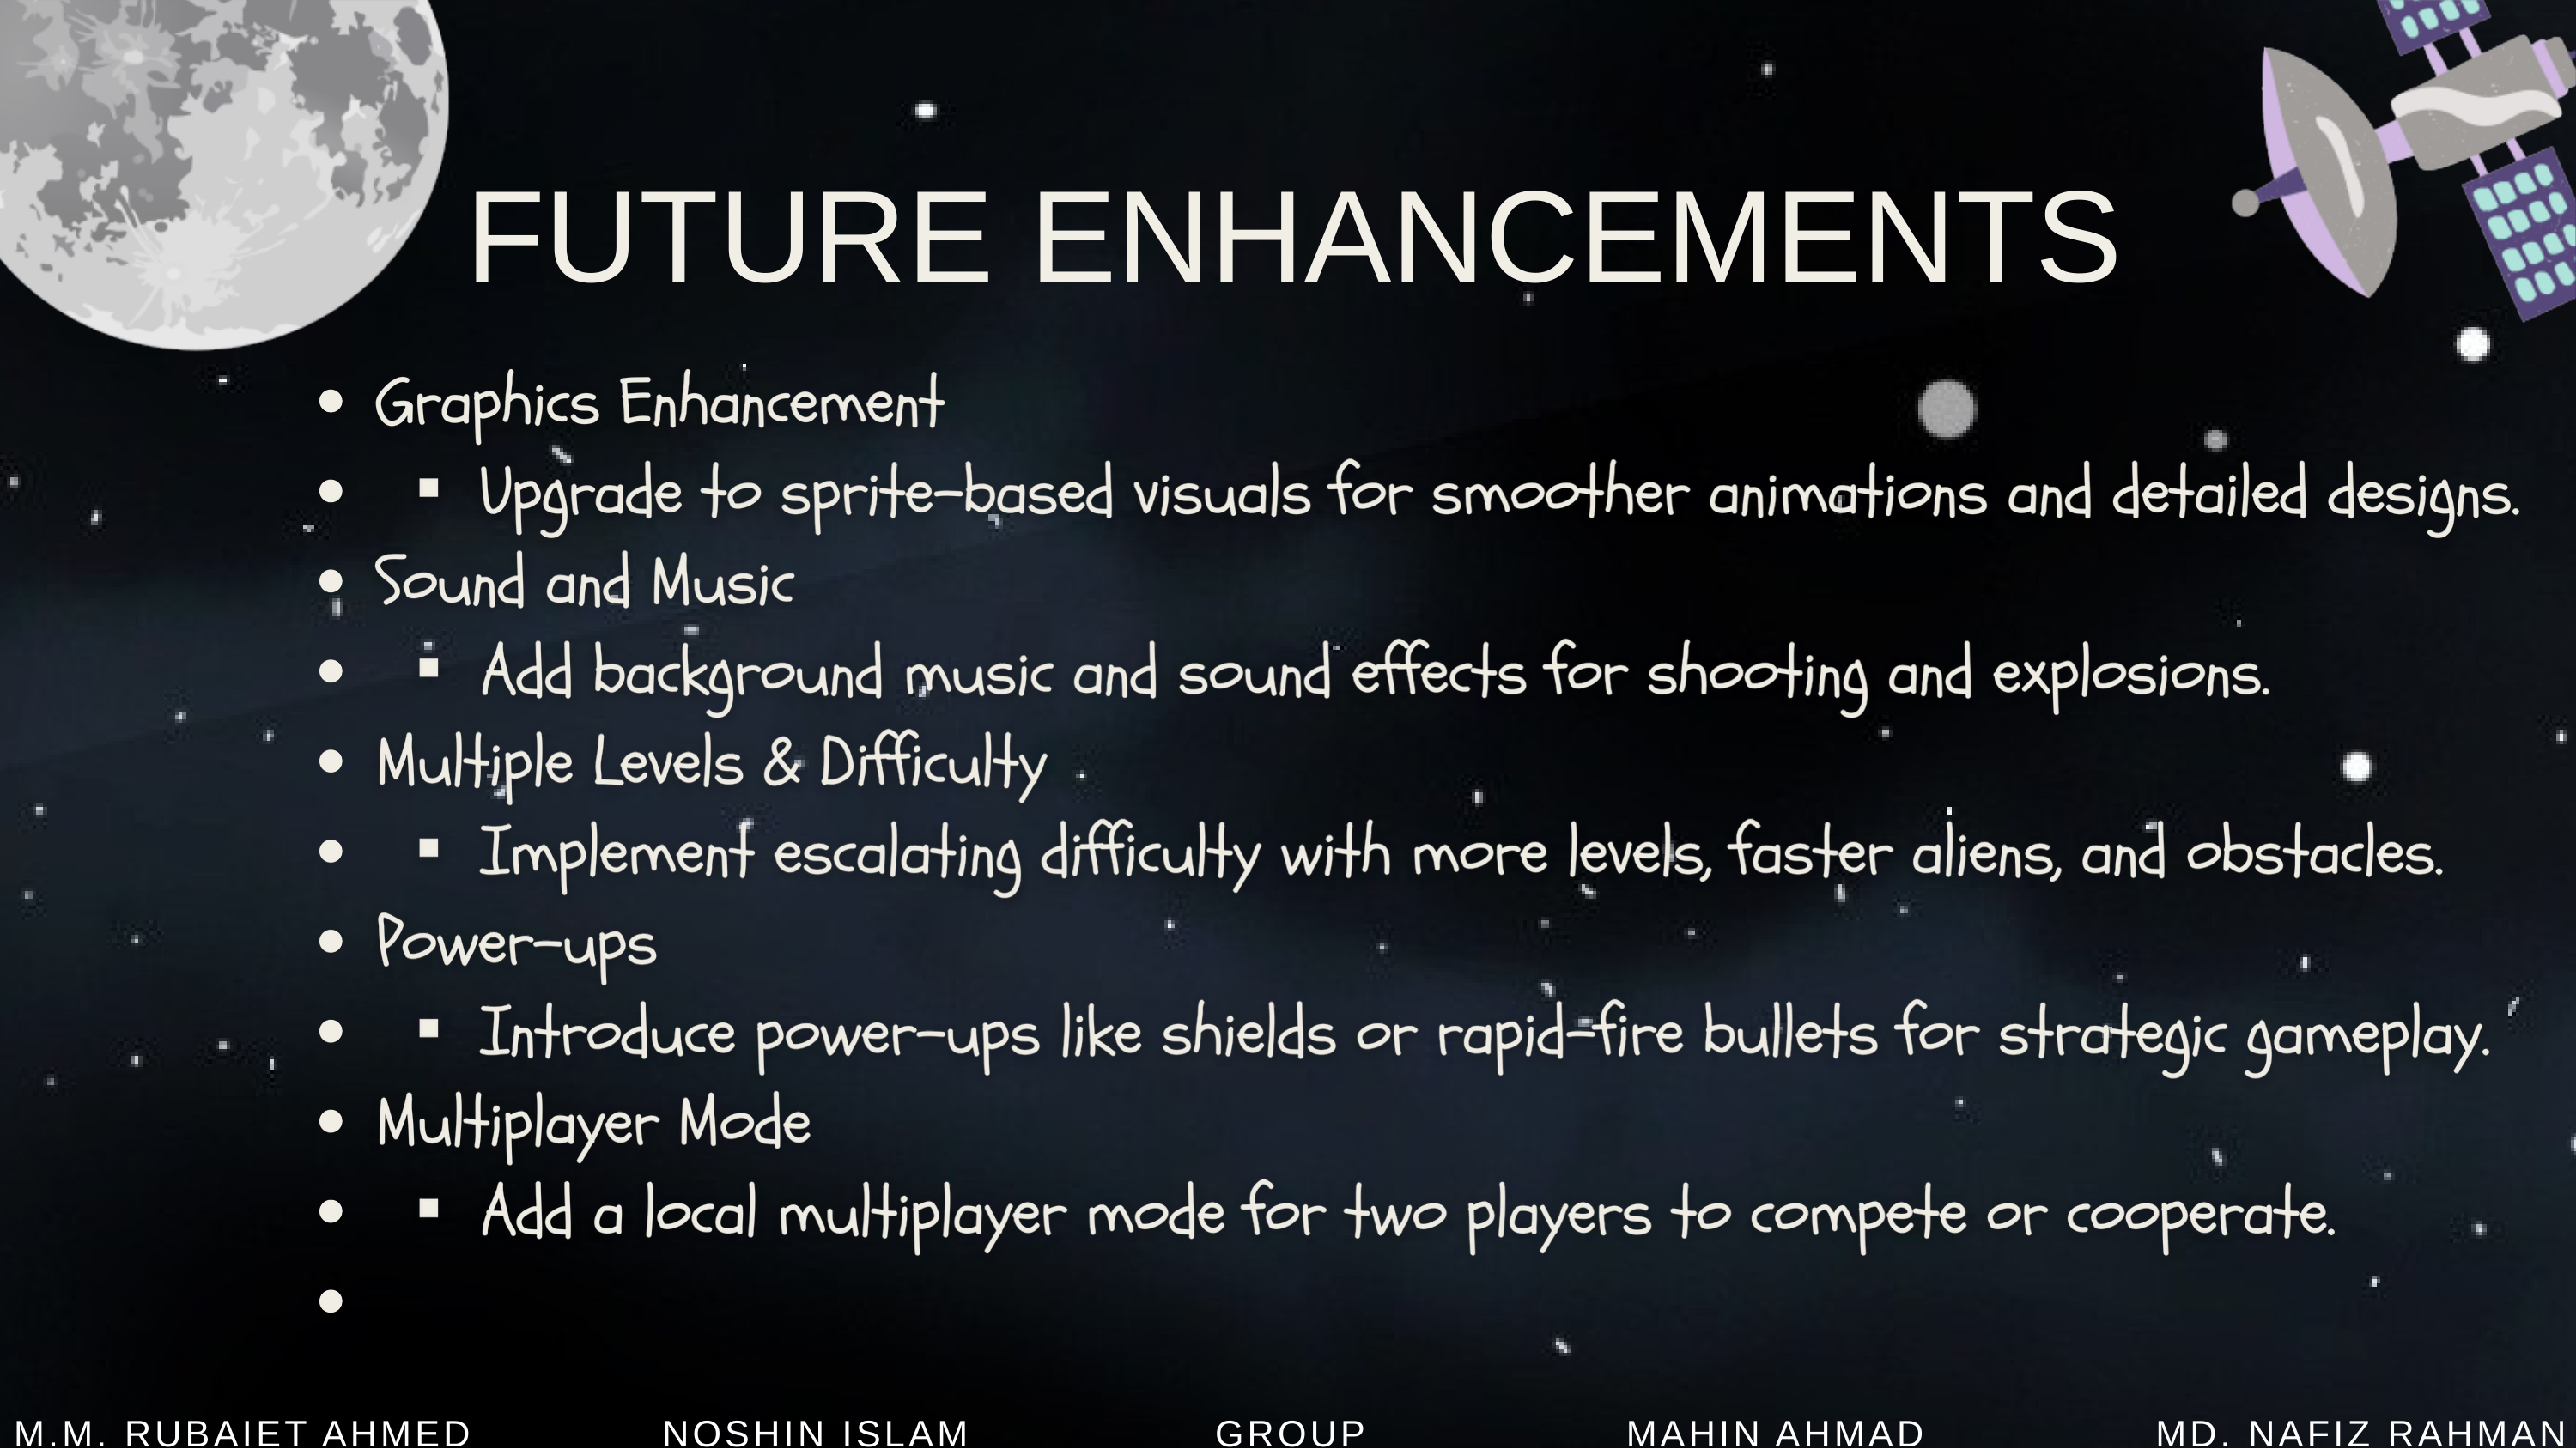

FUTURE ENHANCEMENTS

M.M. RUBAIET AHMED
NOSHIN ISLAM
GROUP 8
MAHIN AHMAD
MD. NAFIZ RAHMAN